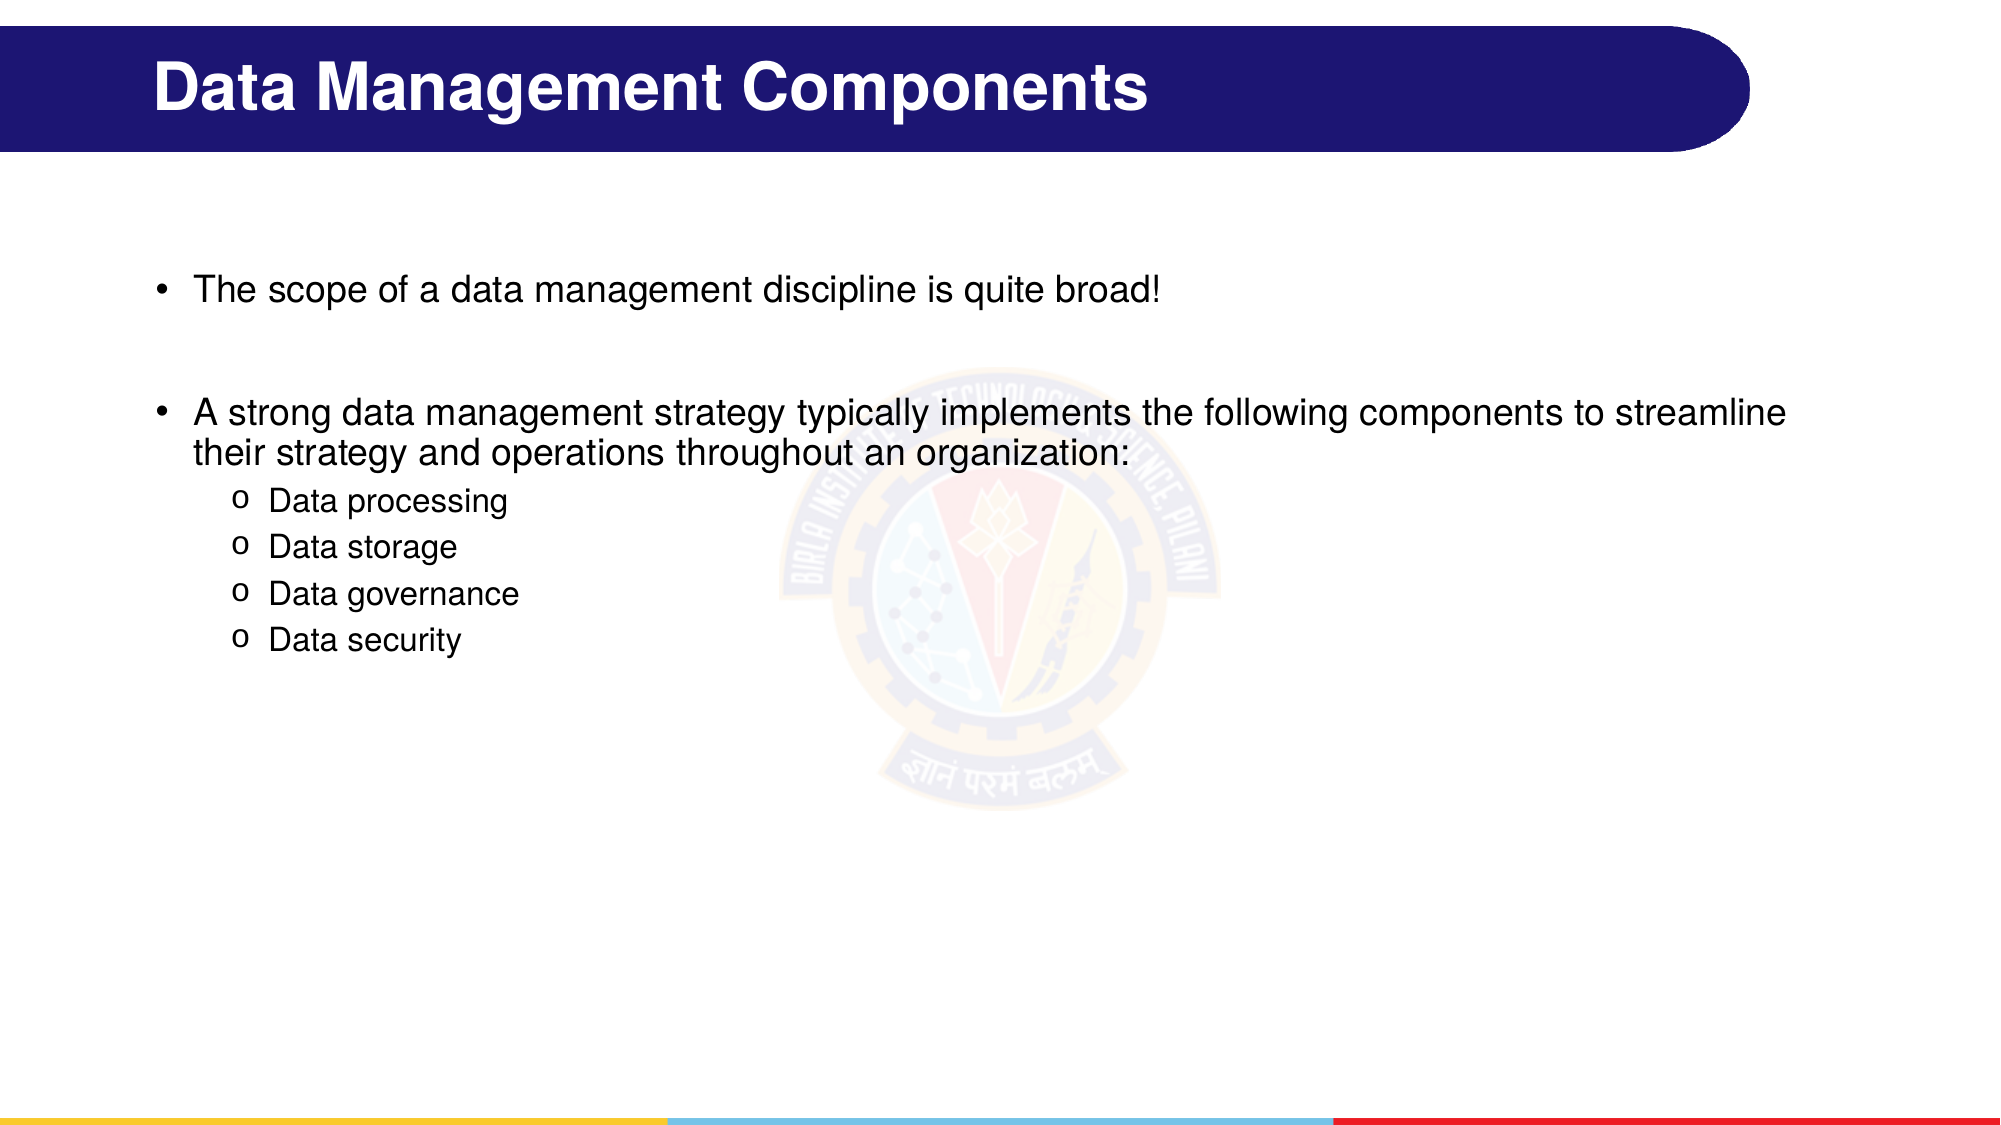

# Data Management Components

The scope of a data management discipline is quite broad!

A strong data management strategy typically implements the following components to streamline their strategy and operations throughout an organization:
Data processing
Data storage
Data governance
Data security